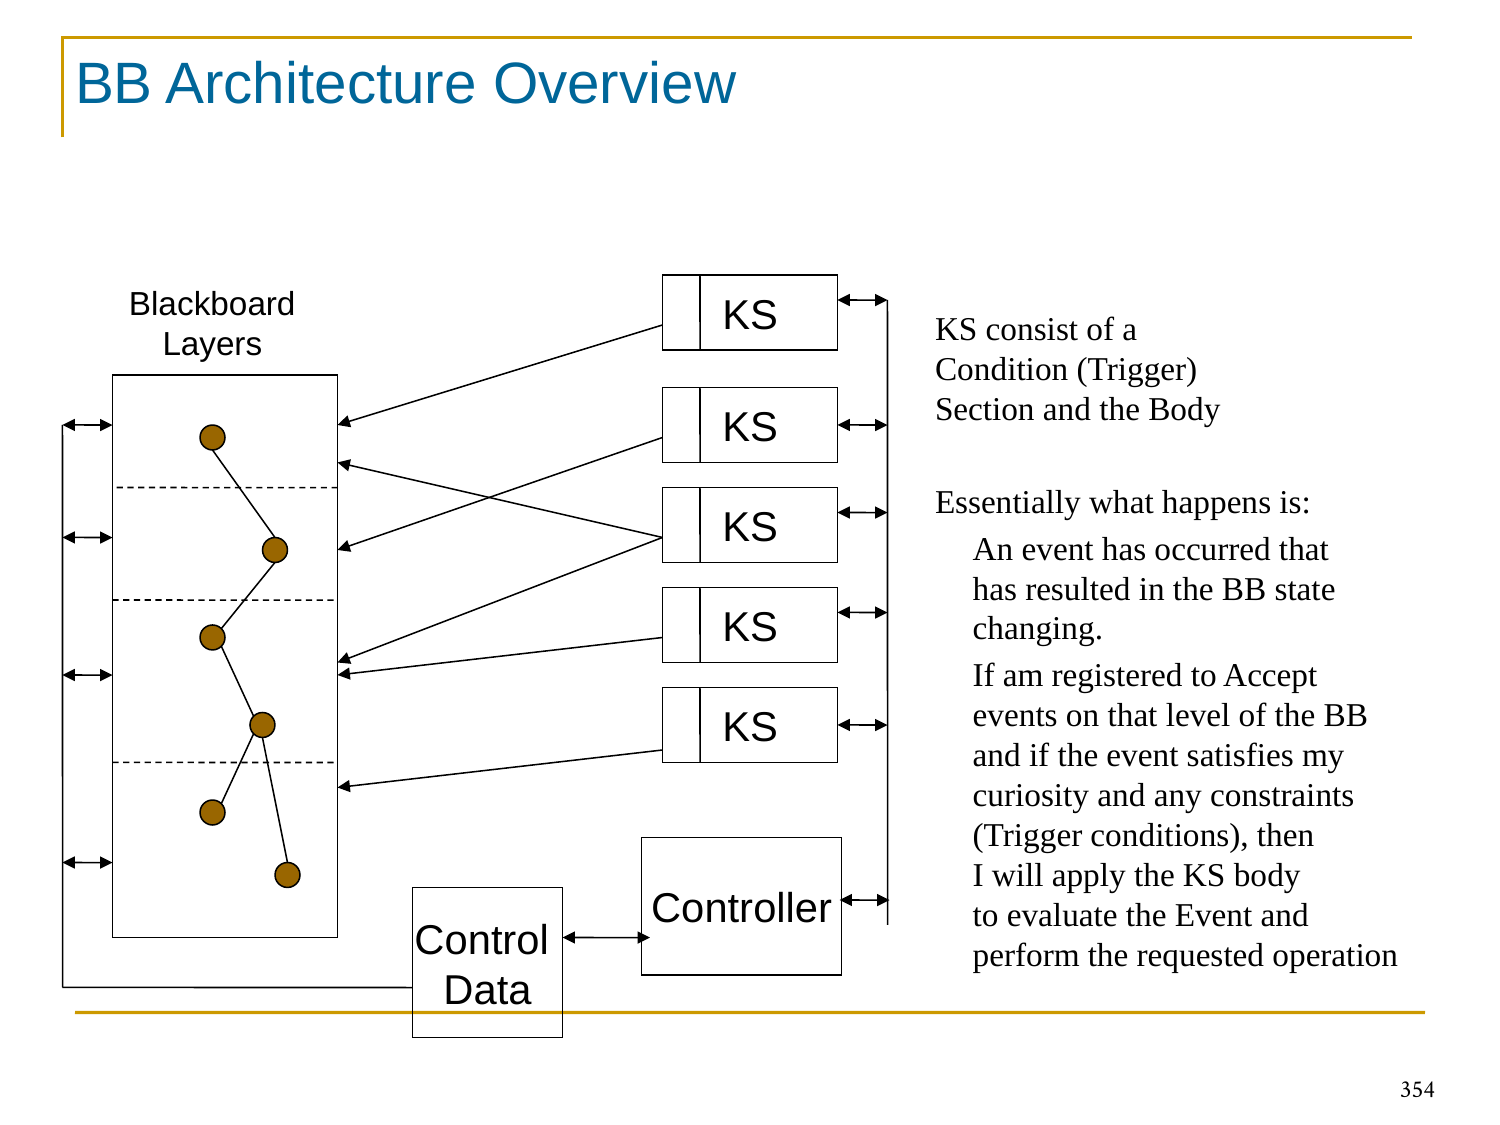

# BB Architecture Overview
KS

Blackboard
Layers

KS consist of a
Condition (Trigger)
Section and the Body

Essentially what happens is:
An event has occurred that
has resulted in the BB state
changing.
If am registered to Accept
events on that level of the BB
and if the event satisfies my
curiosity and any constraints
(Trigger conditions), then
I will apply the KS body
to evaluate the Event and
perform the requested operation

KS

KS

KS

KS

Controller

Control
Data

354